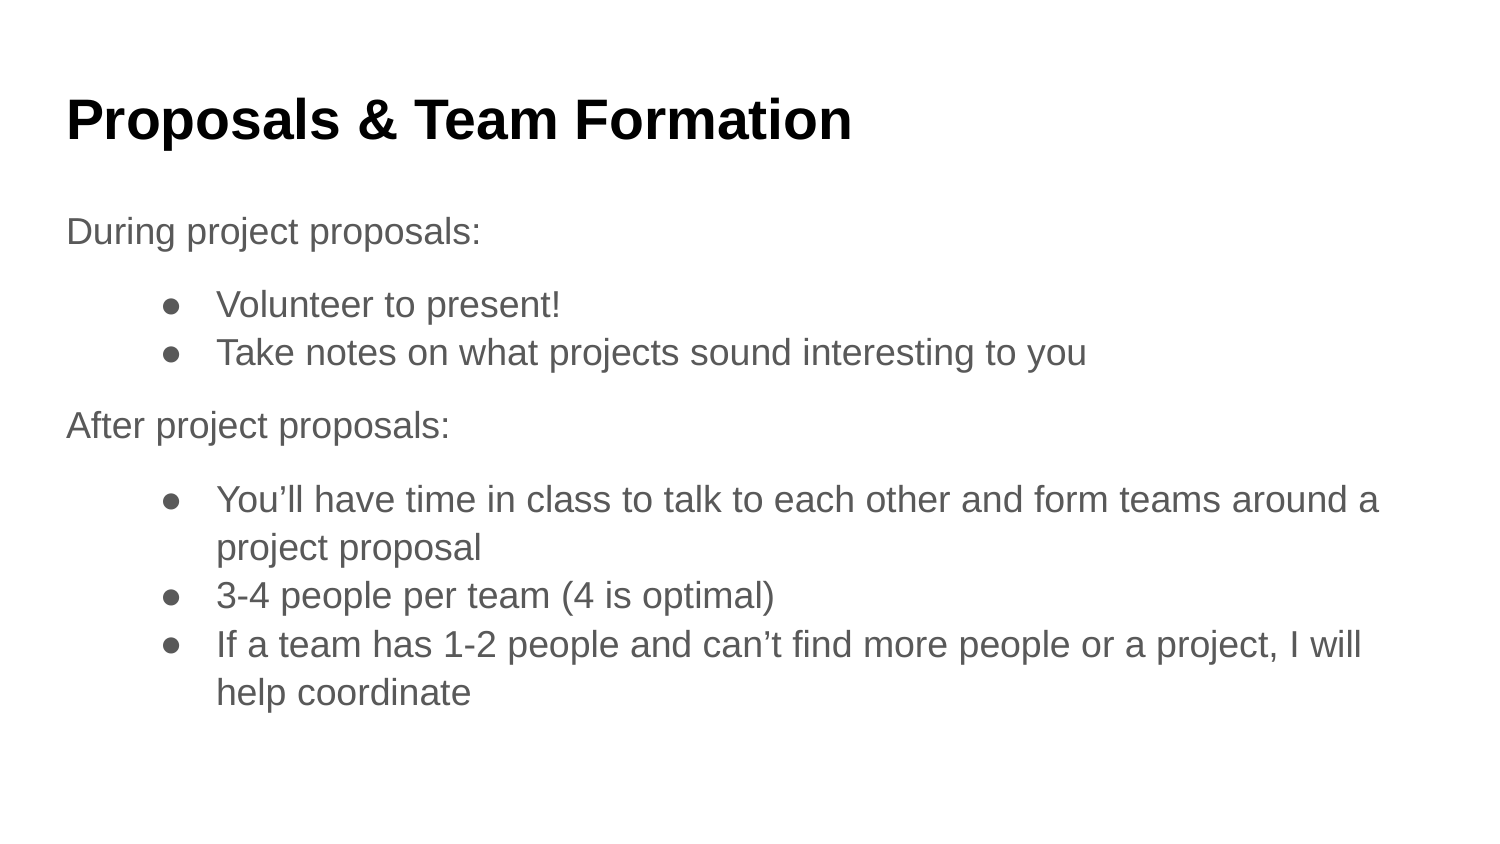

# Proposals & Team Formation
During project proposals:
Volunteer to present!
Take notes on what projects sound interesting to you
After project proposals:
You’ll have time in class to talk to each other and form teams around a project proposal
3-4 people per team (4 is optimal)
If a team has 1-2 people and can’t find more people or a project, I will help coordinate